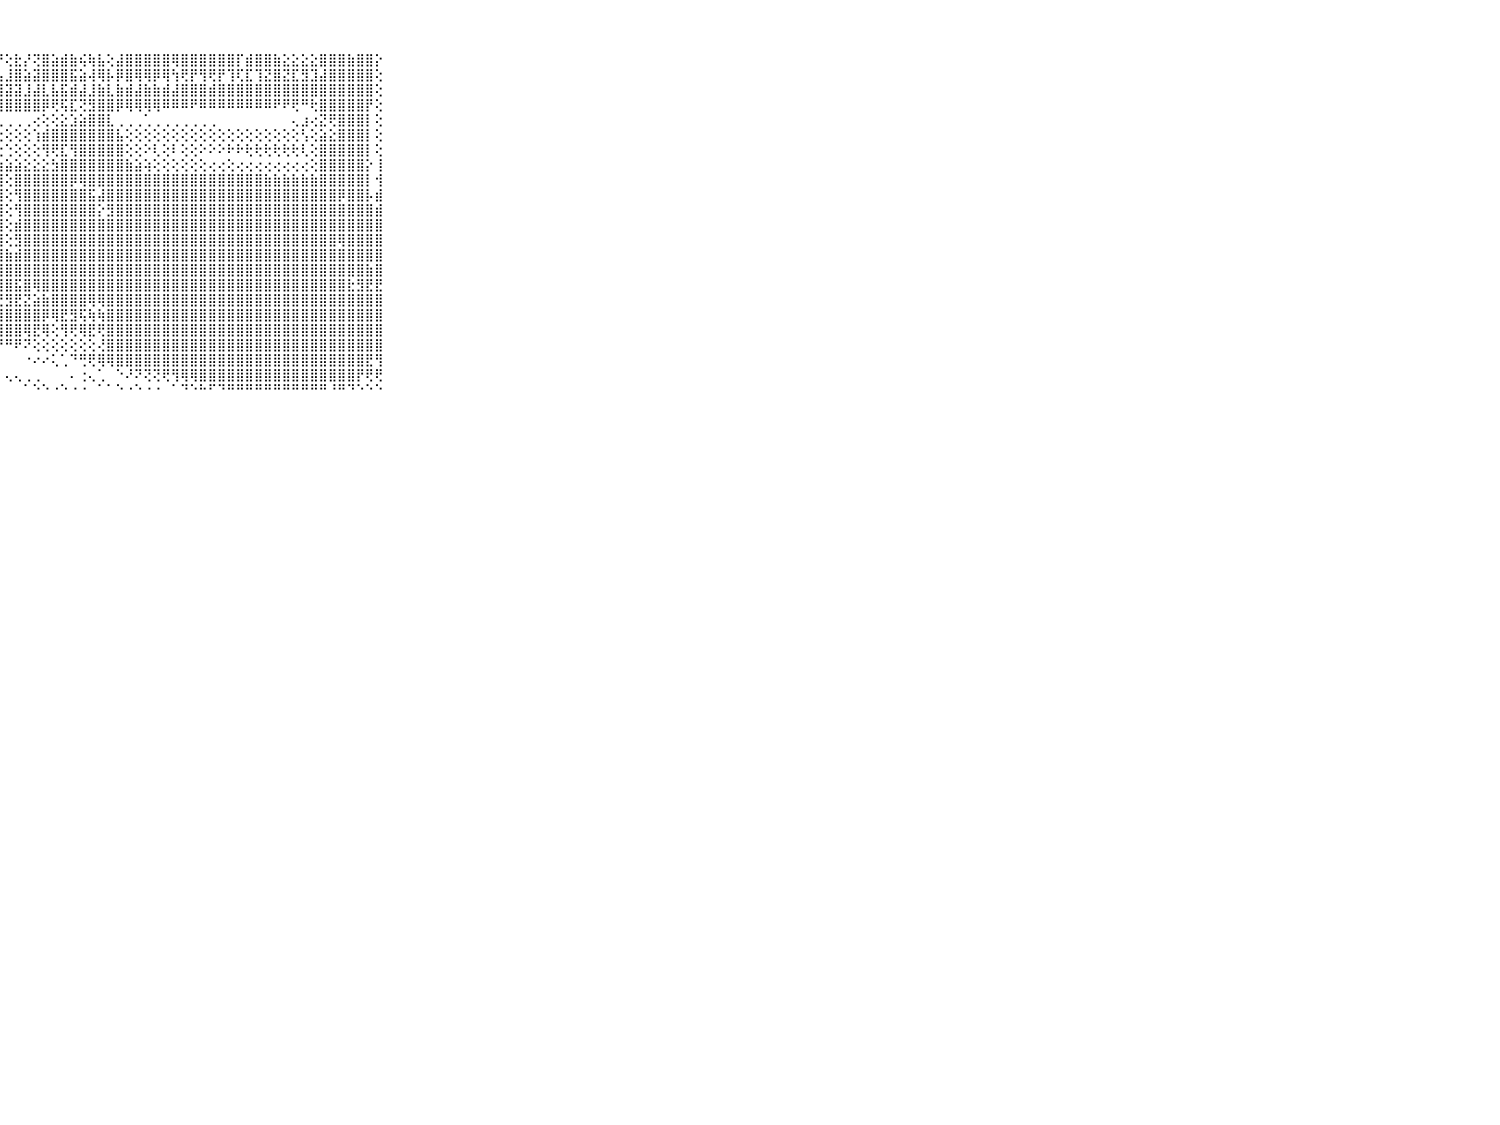

⠀⠀⠀⠀⠀⠀⠀⠀⠀⠀⠀⡇⣿⡇⢕⢜⣿⣿⣟⣟⢟⢟⢕⢕⢹⣿⣿⡝⢕⣗⡜⢝⣿⣵⣾⣷⢮⢷⣧⢕⣼⣿⣿⣿⣿⣿⢿⣿⣿⣿⣿⣿⣿⡏⣾⣿⣿⣷⣕⣕⣕⣕⣿⣿⣿⣷⣿⣿⡕⠀⠀⠀⠀⠀⠀⠀⠀⠀⠀⠀⠀
⠀⠀⠀⠀⠀⠀⠀⠀⠀⠀⠀⢇⣿⣿⢕⢜⢿⢿⢿⢗⢕⢗⢕⢕⣿⣿⣿⣧⣸⣿⣵⣽⣿⣿⣿⣯⣵⢼⢿⡧⡿⣿⢿⢿⡿⢿⢳⢟⡟⢻⢟⡟⢹⢏⣏⢹⣝⣿⣝⣏⣻⣹⣼⣿⣿⣿⣿⣿⢕⠀⠀⠀⠀⠀⠀⠀⠀⠀⠀⠀⠀
⠀⠀⠀⠀⠀⠀⠀⠀⠀⠀⠀⢟⣿⣿⣿⢕⢕⢕⢕⢹⣿⣿⣿⣹⣽⣿⣿⣽⣽⣽⣸⣼⣇⣧⣯⣾⣼⣸⣷⣇⣷⣾⣼⣷⣷⣾⣼⣿⣿⣿⣾⣿⣿⣿⣿⣿⣿⣿⣿⣿⣿⣿⣿⣿⣿⣿⣿⣿⢕⠀⠀⠀⠀⠀⠀⠀⠀⠀⠀⠀⠀
⠀⠀⠀⠀⠀⠀⠀⠀⠀⠀⠀⣿⣿⣿⣿⣿⢕⢕⢕⣷⣿⣿⣿⣿⣿⣿⣿⣿⣿⣿⣿⣿⡿⢟⢯⣏⢝⣻⣿⣿⡿⢿⢿⢿⢿⠿⠿⠿⠟⠿⠿⠿⠿⠿⠿⠿⠿⠟⠟⢟⠛⢗⣿⣿⣿⣿⣿⡟⢕⠀⠀⠀⠀⠀⠀⠀⠀⠀⠀⠀⠀
⠀⠀⠀⠀⠀⠀⠀⠀⠀⠀⠀⣝⡝⢝⢕⢅⢅⢁⢅⢁⢁⢁⢁⢁⢁⢁⢀⢀⢀⢀⢀⢔⢕⢕⣕⣱⣵⣿⣿⣇⢀⢀⢀⢁⢀⢀⢀⢀⢀⢀⢀⠀⠀⠀⠀⠀⠀⠀⠀⢄⣰⢔⣝⢟⣿⣿⣿⡇⢕⠀⠀⠀⠀⠀⠀⠀⠀⠀⠀⠀⠀
⠀⠀⠀⠀⠀⠀⠀⠀⠀⠀⠀⣿⣻⢕⢕⢕⢕⢕⢕⢕⢕⢕⢕⢕⢕⢕⢕⢕⢕⢕⢕⢱⣾⣿⣿⣿⣿⣿⣿⣿⣧⢕⢕⢕⢕⢕⢕⢕⢕⢕⢕⢕⢕⢕⢕⢕⢕⢕⢕⢕⢣⢕⣵⣕⣿⣿⣿⡇⢕⠀⠀⠀⠀⠀⠀⠀⠀⠀⠀⠀⠀
⠀⠀⠀⠀⠀⠀⠀⠀⠀⠀⠀⣿⣏⣏⣕⢕⢕⢕⢕⢕⢕⢕⢕⢑⢑⢑⢑⢑⢑⢕⢕⢕⢻⢟⣏⢻⣿⣿⣿⣿⣿⢕⢕⠕⢇⢕⠇⢕⢕⠕⠕⠕⠗⠗⢗⢗⢗⢗⢗⢗⢇⢕⣿⣿⣿⣿⣿⡇⢕⠀⠀⠀⠀⠀⠀⠀⠀⠀⠀⠀⠀
⠀⠀⠀⠀⠀⠀⠀⠀⠀⠀⠀⣿⣿⣷⣷⣷⣷⣷⣧⣵⣵⣵⢵⣵⣵⣵⣵⣵⣵⣵⣕⣕⣕⣳⣿⣿⣿⣿⣿⣿⣿⣷⣵⢵⢕⢕⢕⢕⢕⢕⢔⢔⢕⢔⢔⢔⢔⢔⢔⢔⢔⢕⣿⣿⣿⣿⣿⡕⢸⠀⠀⠀⠀⠀⠀⠀⠀⠀⠀⠀⠀
⠀⠀⠀⠀⠀⠀⠀⠀⠀⠀⠀⣿⣿⣿⣿⣿⣿⣿⣿⣿⣿⡷⢸⣿⣿⣿⣿⣿⢕⣿⣿⣿⣿⣿⣿⡿⢿⣿⣿⣿⣿⣿⣿⣿⣿⣿⣿⣿⣿⣿⣿⣿⣿⣿⣿⣿⣷⣷⣷⣷⣷⣷⣿⣿⣿⣿⣿⡇⢺⠀⠀⠀⠀⠀⠀⠀⠀⠀⠀⠀⠀
⠀⠀⠀⠀⠀⠀⠀⠀⠀⠀⠀⣿⣿⣿⣿⣿⣿⣿⣿⣿⣿⡇⢕⣿⣿⣿⣿⣿⢕⢻⣿⣿⣿⣿⣿⣿⣿⣯⣼⣿⣿⣿⣿⣿⣿⣿⣿⣿⣿⣿⣿⣿⣿⣿⣿⣿⣿⣿⣿⣿⣿⣿⣿⣿⡿⣿⣿⡧⣾⠀⠀⠀⠀⠀⠀⠀⠀⠀⠀⠀⠀
⠀⠀⠀⠀⠀⠀⠀⠀⠀⠀⠀⣿⣿⣿⣿⣿⣿⣿⣿⣿⣿⡇⢕⣿⣿⣿⣿⣿⢕⢻⣿⣿⣿⣿⣿⣿⣿⣿⡕⣻⣿⣿⣿⣿⣿⣿⣿⣿⣿⣿⣿⣿⣿⣿⣿⣿⣿⣿⣿⣿⣿⣿⣿⣿⣿⣿⣿⣿⣾⠀⠀⠀⠀⠀⠀⠀⠀⠀⠀⠀⠀
⠀⠀⠀⠀⠀⠀⠀⠀⠀⠀⠀⣿⣿⣿⣿⣿⣿⣿⣿⣿⣿⡇⢕⣿⣿⣿⣿⣿⢕⣾⣿⣿⣿⣿⣿⣿⣿⣿⣿⣿⣿⣿⣿⣿⣿⣿⣿⣿⣿⣿⣿⣿⣿⣿⣿⣿⣿⣿⣿⣿⣿⣿⣿⣿⣿⣿⣿⣿⣿⠀⠀⠀⠀⠀⠀⠀⠀⠀⠀⠀⠀
⠀⠀⠀⠀⠀⠀⠀⠀⠀⠀⠀⣿⣿⣿⣿⣿⣿⣿⣿⣿⣿⣇⡕⣿⣿⣿⣿⣿⢕⣻⣿⣿⣿⣿⣿⣿⣿⣿⣿⣿⣿⣿⣿⣿⣿⣿⣿⣿⣿⣿⣿⣿⣿⣿⣿⣿⣿⣿⣿⣿⣿⣿⣿⣿⢿⣿⣿⣿⣿⠀⠀⠀⠀⠀⠀⠀⠀⠀⠀⠀⠀
⠀⠀⠀⠀⠀⠀⠀⠀⠀⠀⠀⣿⣿⣿⣿⣿⣿⣿⣿⣿⣿⣿⣿⣿⣿⣿⣿⣿⣷⣾⣿⣿⣿⣿⣿⣿⣿⣿⣿⣿⣿⣿⣿⣿⣿⣿⣿⣿⣿⣿⣿⣿⣿⣿⣿⣿⣿⣿⣿⣿⣿⣿⣿⣿⣿⣿⣿⣿⣿⠀⠀⠀⠀⠀⠀⠀⠀⠀⠀⠀⠀
⠀⠀⠀⠀⠀⠀⠀⠀⠀⠀⠀⣿⣿⣿⣿⣿⣿⣿⣿⣿⣿⣿⣿⣿⣿⣿⣿⣿⣿⣿⣿⣿⣿⣿⣿⣿⣿⣿⣿⣿⣿⣿⣿⣿⣿⣿⣿⣿⣿⣿⣿⣿⣿⣿⣿⣿⣿⣿⣿⣿⣿⣿⣿⣿⣿⣿⣿⣷⣿⠀⠀⠀⠀⠀⠀⠀⠀⠀⠀⠀⠀
⠀⠀⠀⠀⠀⠀⠀⠀⠀⠀⠀⡿⢏⢕⢕⢜⠜⢝⢝⢝⣿⣿⣿⡿⢏⢝⢟⣿⣿⣯⣿⢿⣿⣿⣿⣿⣿⣿⣿⣿⣿⣿⣿⣿⣿⣿⣿⣿⣿⣿⣿⣿⣿⣿⣿⣿⣿⣿⣿⣿⣿⣿⣿⣿⣿⣗⣻⣟⣟⠀⠀⠀⠀⠀⠀⠀⠀⠀⠀⠀⠀
⠀⠀⠀⠀⠀⠀⠀⠀⠀⠀⠀⢕⢕⢕⢕⢕⠔⠀⢄⣼⣿⣿⣵⣮⣕⡕⣜⣟⣻⣟⣝⣵⣷⣿⣿⣿⣿⢿⢿⣿⣿⣿⣿⣿⣿⣿⣿⣿⣿⣿⣿⣿⣿⣿⣿⣿⣿⣿⣿⣿⣿⣿⣿⣿⣿⣿⣿⣿⣿⠀⠀⠀⠀⠀⠀⠀⠀⠀⠀⠀⠀
⠀⠀⠀⠀⠀⠀⠀⠀⠀⠀⠀⢕⣕⡕⢕⢕⢕⢔⢕⣻⣿⣿⣿⣿⣿⣿⣿⣿⣿⣿⣿⣿⡿⢿⣟⣻⢯⢷⢷⣿⣿⣿⣿⣿⣿⣿⣿⣿⣿⣿⣿⣿⣿⣿⣿⣿⣿⣿⣿⣿⣿⣿⣿⣿⣿⣿⣿⣿⣿⠀⠀⠀⠀⠀⠀⠀⠀⠀⠀⠀⠀
⠀⠀⠀⠀⠀⠀⠀⠀⠀⠀⠀⠀⠁⠁⠘⠑⠑⢵⣿⣿⣿⣿⣿⣿⣿⣿⣿⣿⣿⣿⢿⣟⢿⢕⢻⢟⢿⣟⢟⣿⣿⣿⣿⣿⣿⣿⣿⣿⣿⣿⣿⣿⣿⣿⣿⣿⣿⣿⣿⣿⣿⣿⣿⣿⣿⣿⣿⣿⣿⠀⠀⠀⠀⠀⠀⠀⠀⠀⠀⠀⠀
⠀⠀⠀⠀⠀⠀⠀⠀⠀⠀⠀⠀⠀⠀⠀⠀⠀⠈⠙⠙⠛⠟⠏⢝⢉⢙⢕⠚⠛⠟⠝⢕⢕⢕⢕⢕⢕⢕⢜⣿⣿⣿⣿⣿⣿⣿⣿⣿⣿⣿⣿⣿⣿⣿⣿⣿⣿⣿⣿⣿⣿⣿⣿⣿⣿⣿⣿⣿⣿⠀⠀⠀⠀⠀⠀⠀⠀⠀⠀⠀⠀
⠀⠀⠀⠀⠀⠀⠀⠀⠀⠀⠀⠀⠀⠀⠀⠀⠀⠀⠀⠀⢀⢐⠔⢕⠀⠀⠀⠁⠀⠀⠐⠔⠔⢅⢁⠙⢛⢟⢿⢿⣿⣿⣿⣿⣿⣿⣿⣿⣿⣿⣿⣿⣿⣿⣿⣿⣿⣿⣿⣿⣿⣿⣿⣿⣿⣿⣿⣟⢻⠀⠀⠀⠀⠀⠀⠀⠀⠀⠀⠀⠀
⠀⠀⠀⠀⠀⠀⠀⠀⠀⠀⠀⠀⠀⠀⠀⠀⠀⠀⠀⠀⠀⠁⠀⠐⠀⠐⠔⠄⢄⢄⢀⢀⠀⠀⠀⠄⢐⢄⢁⠀⠑⠜⠝⢝⢝⢟⢻⢿⢿⣿⣿⣿⣿⣿⣿⣿⣿⣿⣿⣿⣿⣿⣿⣿⣿⣿⡟⢟⢟⠀⠀⠀⠀⠀⠀⠀⠀⠀⠀⠀⠀
⠀⠀⠀⠀⠀⠀⠀⠀⠀⠀⠀⠀⠀⠀⠀⠀⠀⠀⠀⠀⠀⠀⠀⠀⠀⠀⠀⠀⠀⠀⠁⠑⠑⠐⠑⠐⠐⠀⠁⠁⠑⠐⠑⠐⠐⠀⠁⠙⠑⠓⠋⠙⠛⠛⠛⠛⠛⠛⠛⠛⠛⠛⠛⠘⠛⠙⠑⠑⠑⠀⠀⠀⠀⠀⠀⠀⠀⠀⠀⠀⠀